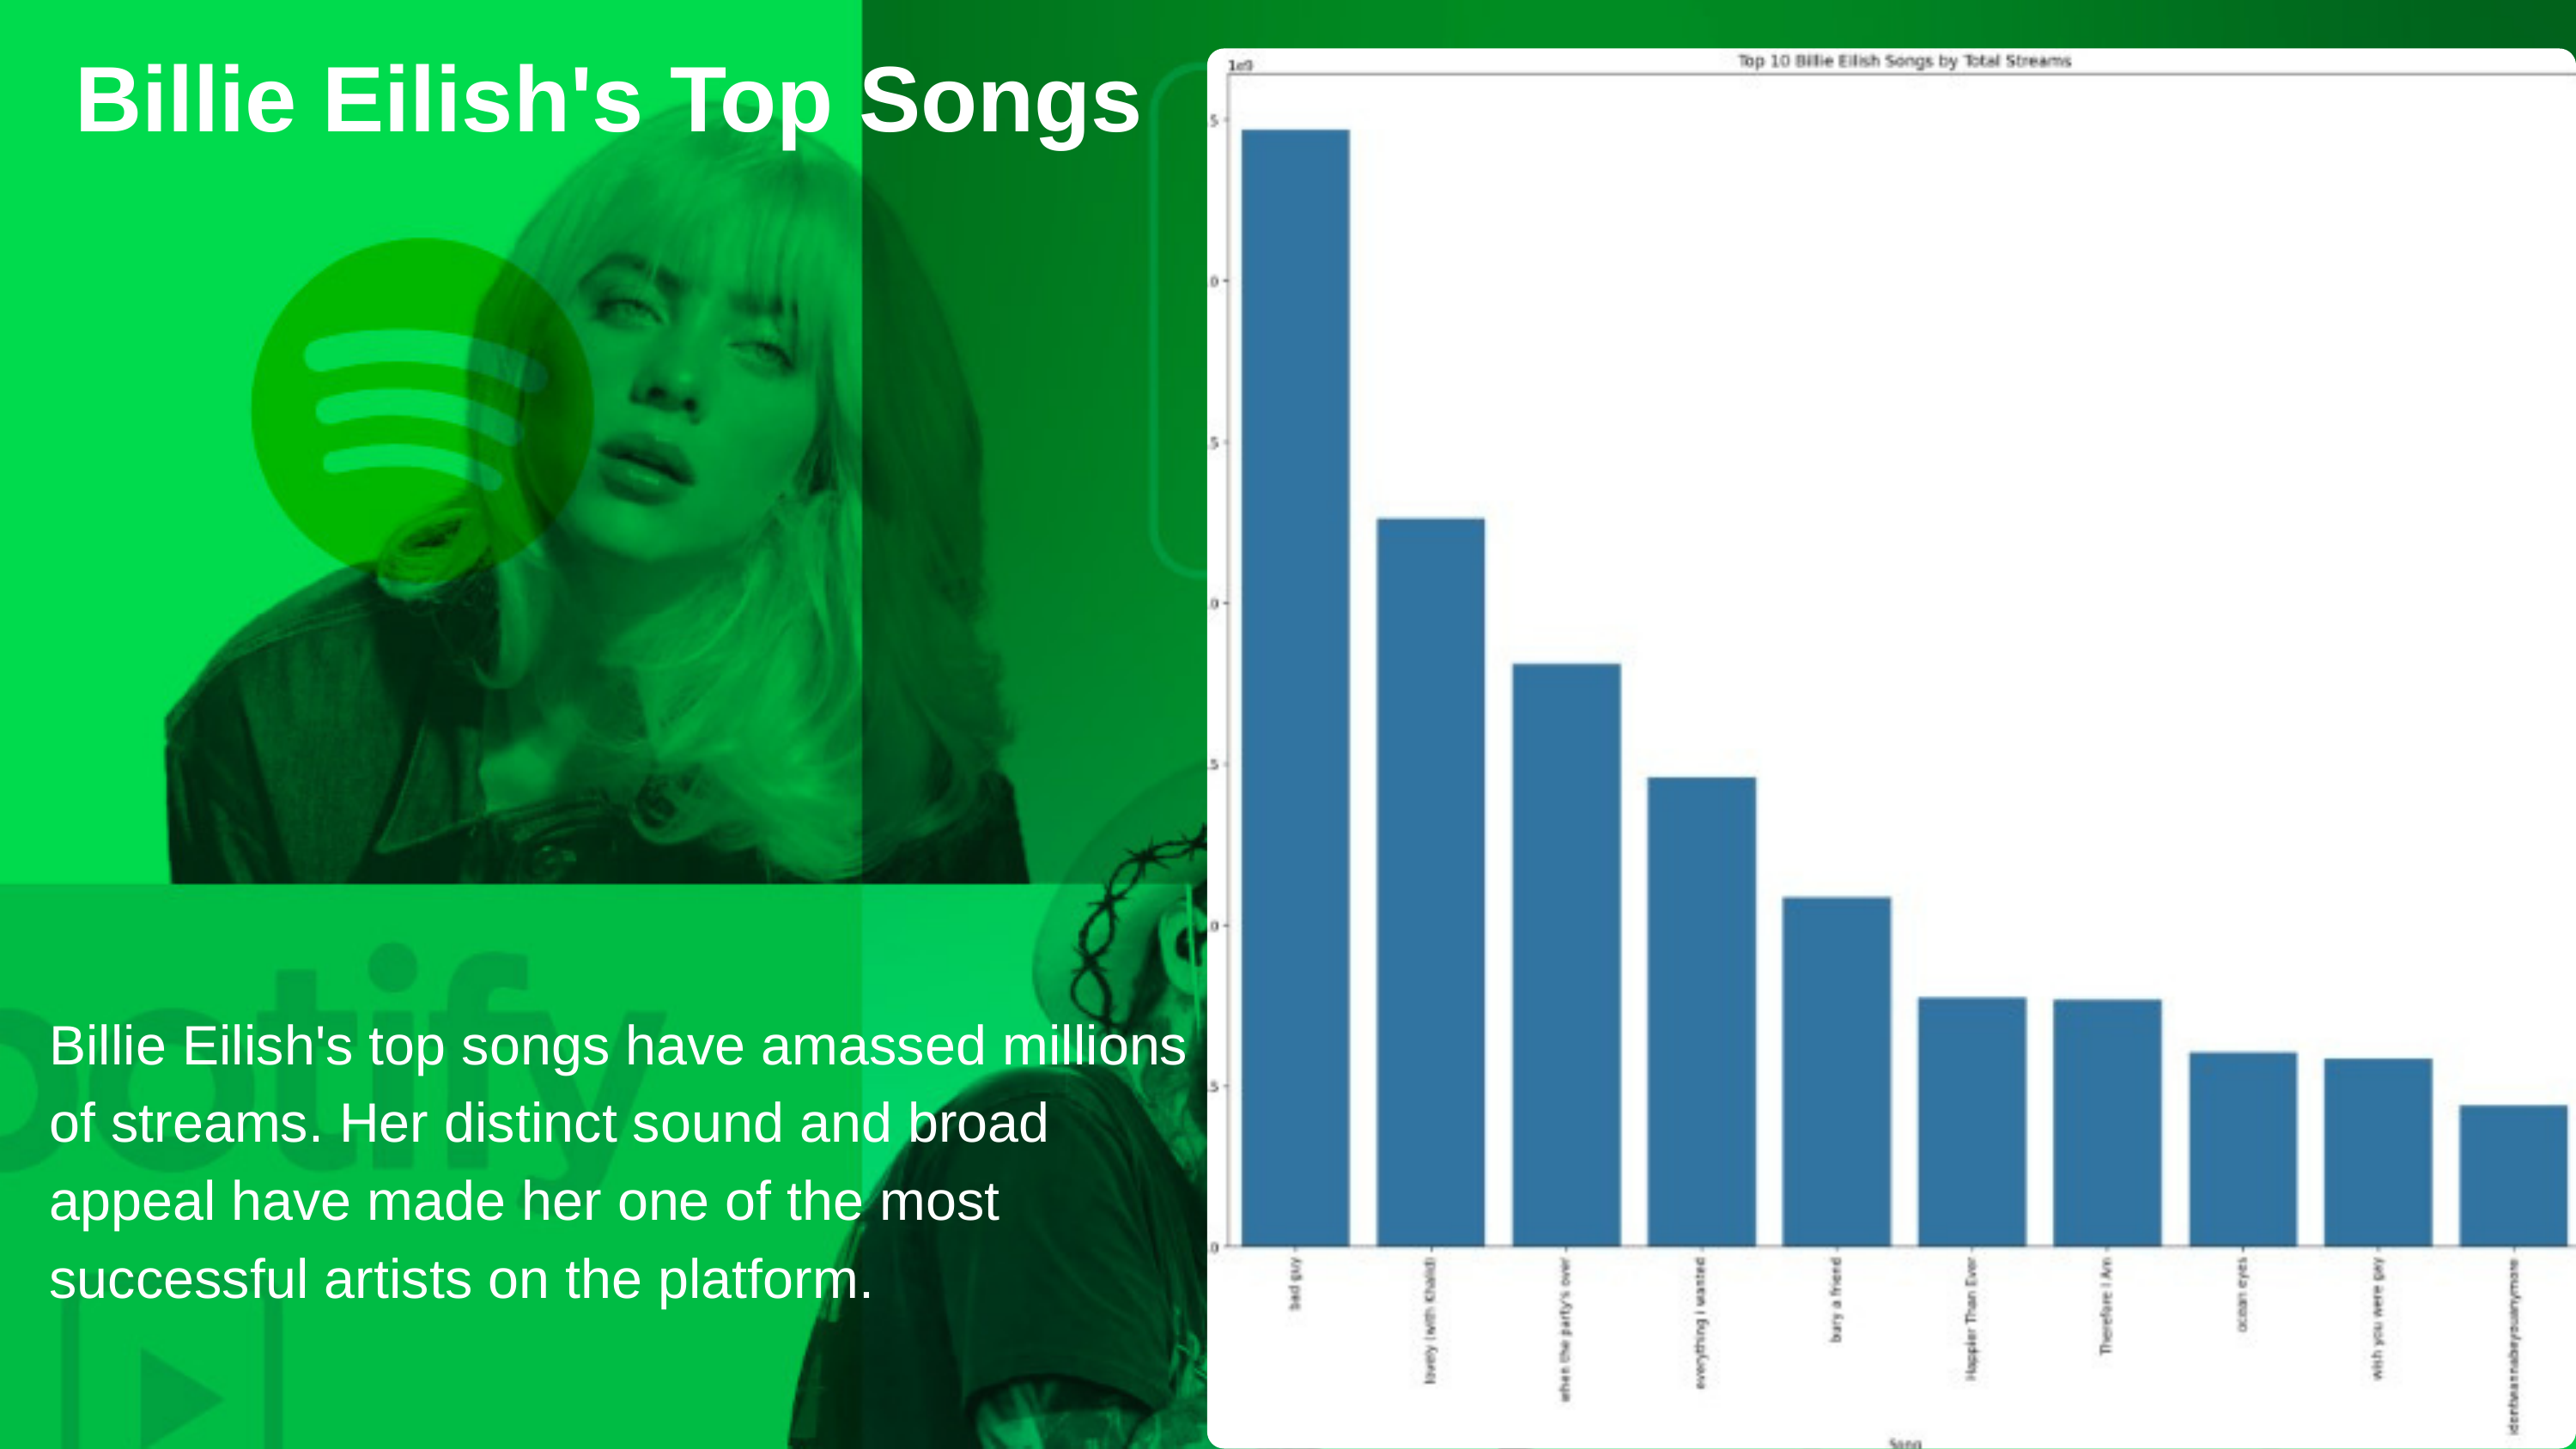

Billie Eilish's Top Songs

Billie Eilish's top songs have amassed millions of streams. Her distinct sound and broad appeal have made her one of the most successful artists on the platform.